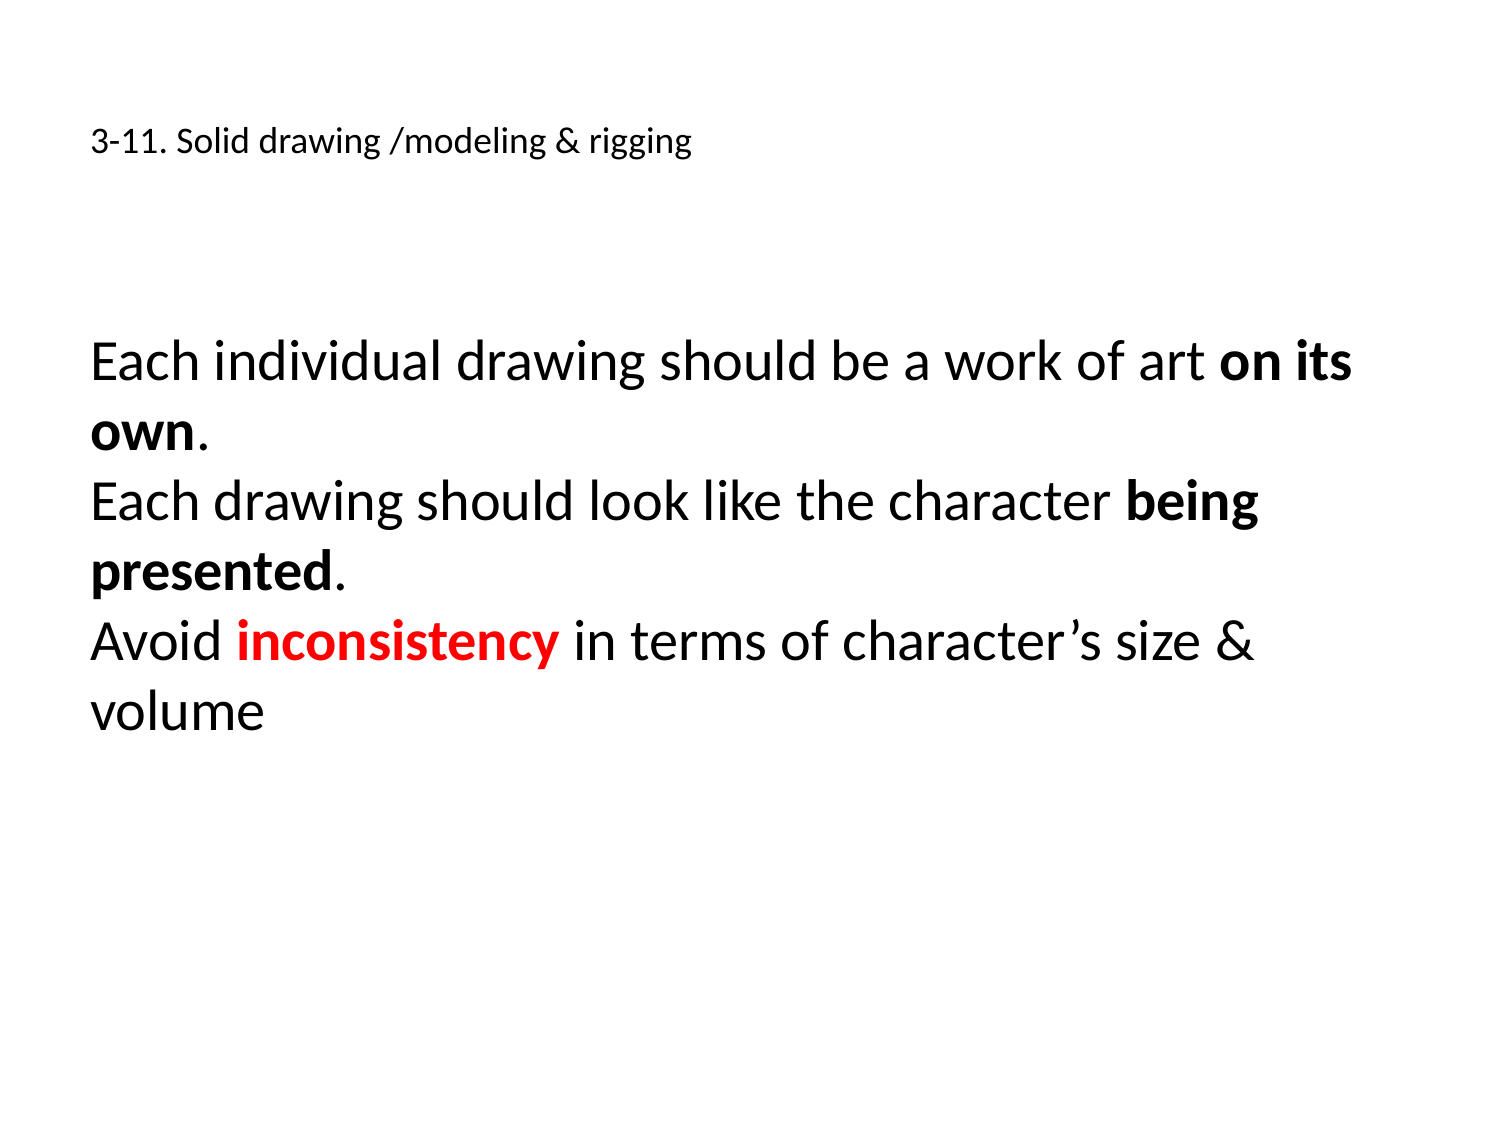

3-11. Solid drawing /modeling & rigging
Each individual drawing should be a work of art on its own.
Each drawing should look like the character being presented.
Avoid inconsistency in terms of character’s size & volume